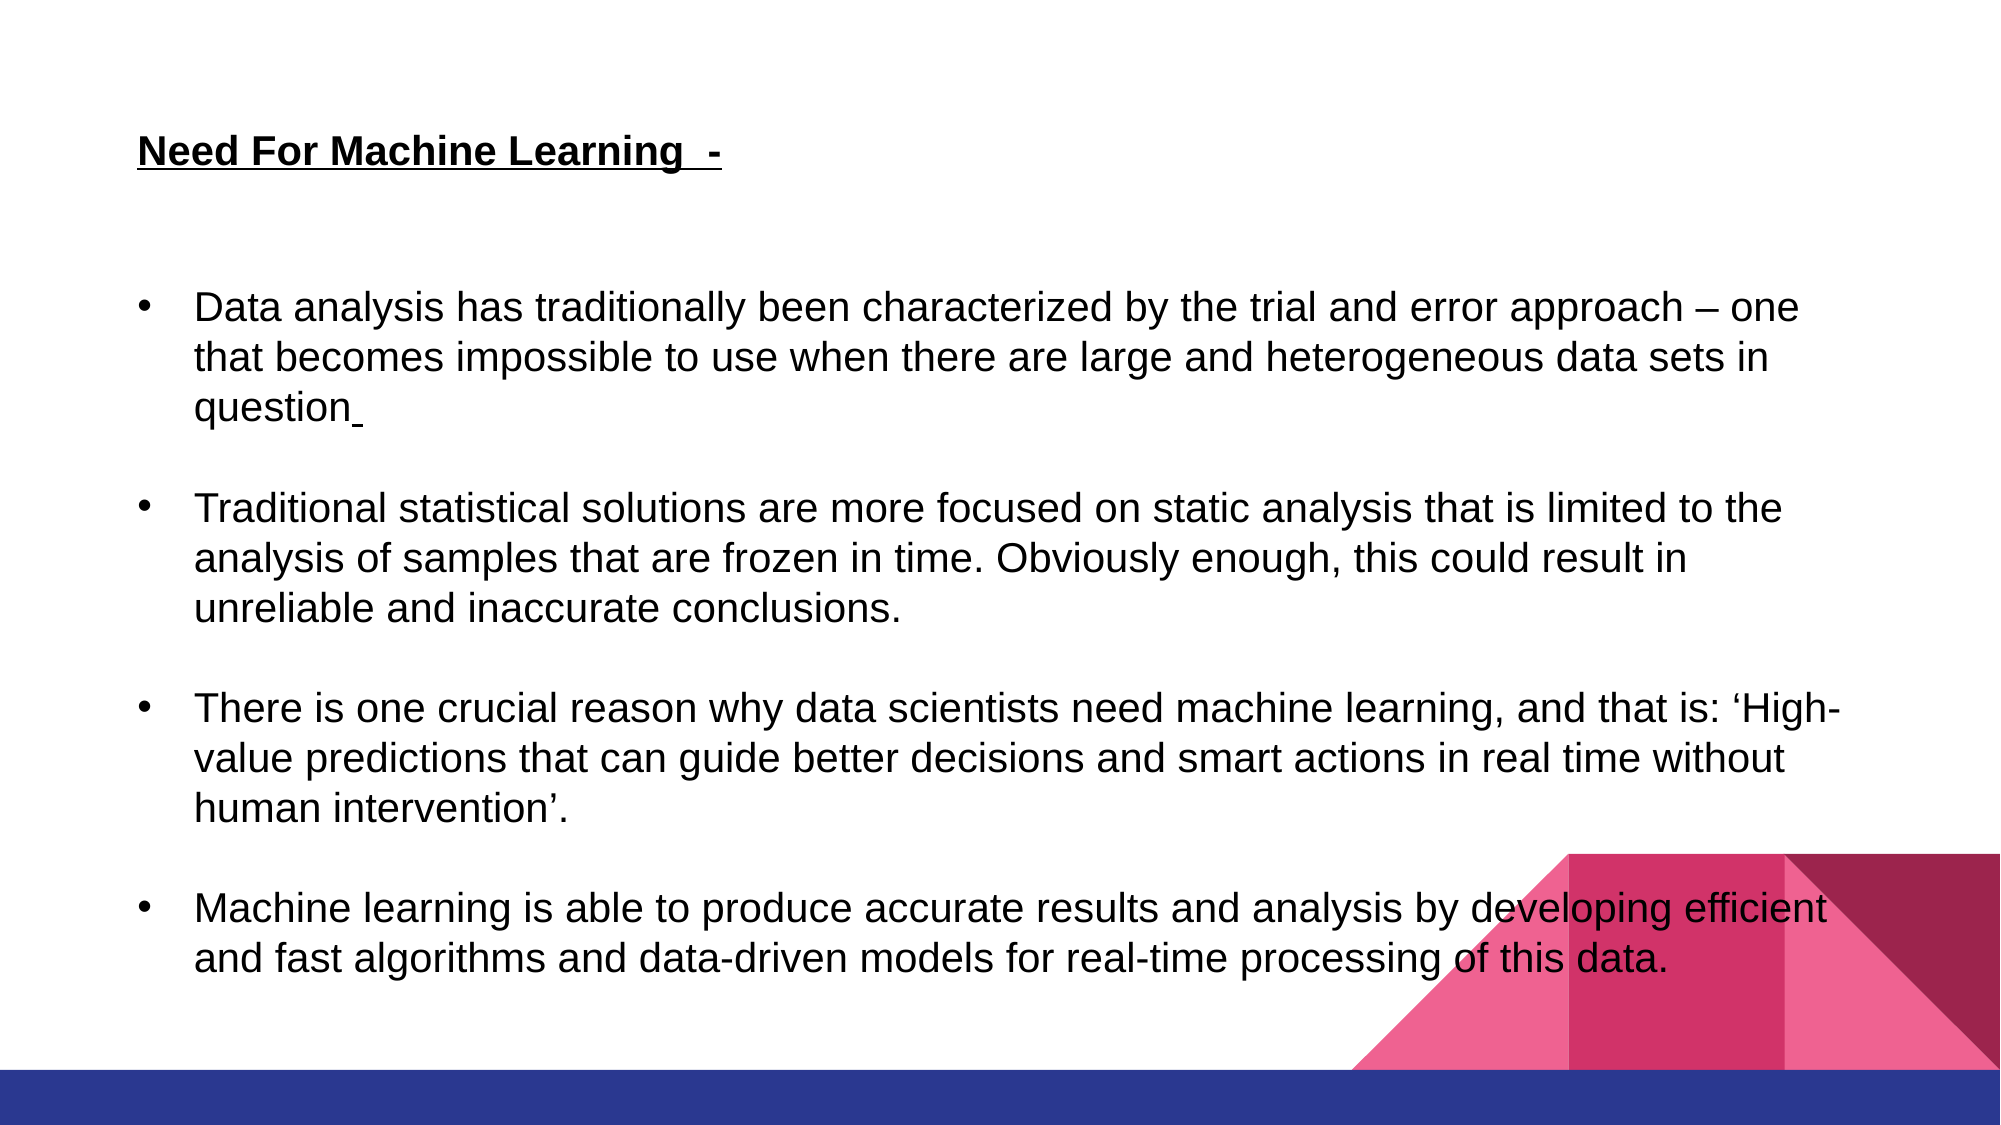

# Need For Machine Learning  -

Data analysis has traditionally been characterized by the trial and error approach – one that becomes impossible to use when there are large and heterogeneous data sets in question

Traditional statistical solutions are more focused on static analysis that is limited to the analysis of samples that are frozen in time. Obviously enough, this could result in unreliable and inaccurate conclusions.

There is one crucial reason why data scientists need machine learning, and that is: ‘High-value predictions that can guide better decisions and smart actions in real time without human intervention’.

Machine learning is able to produce accurate results and analysis by developing efficient and fast algorithms and data-driven models for real-time processing of this data.